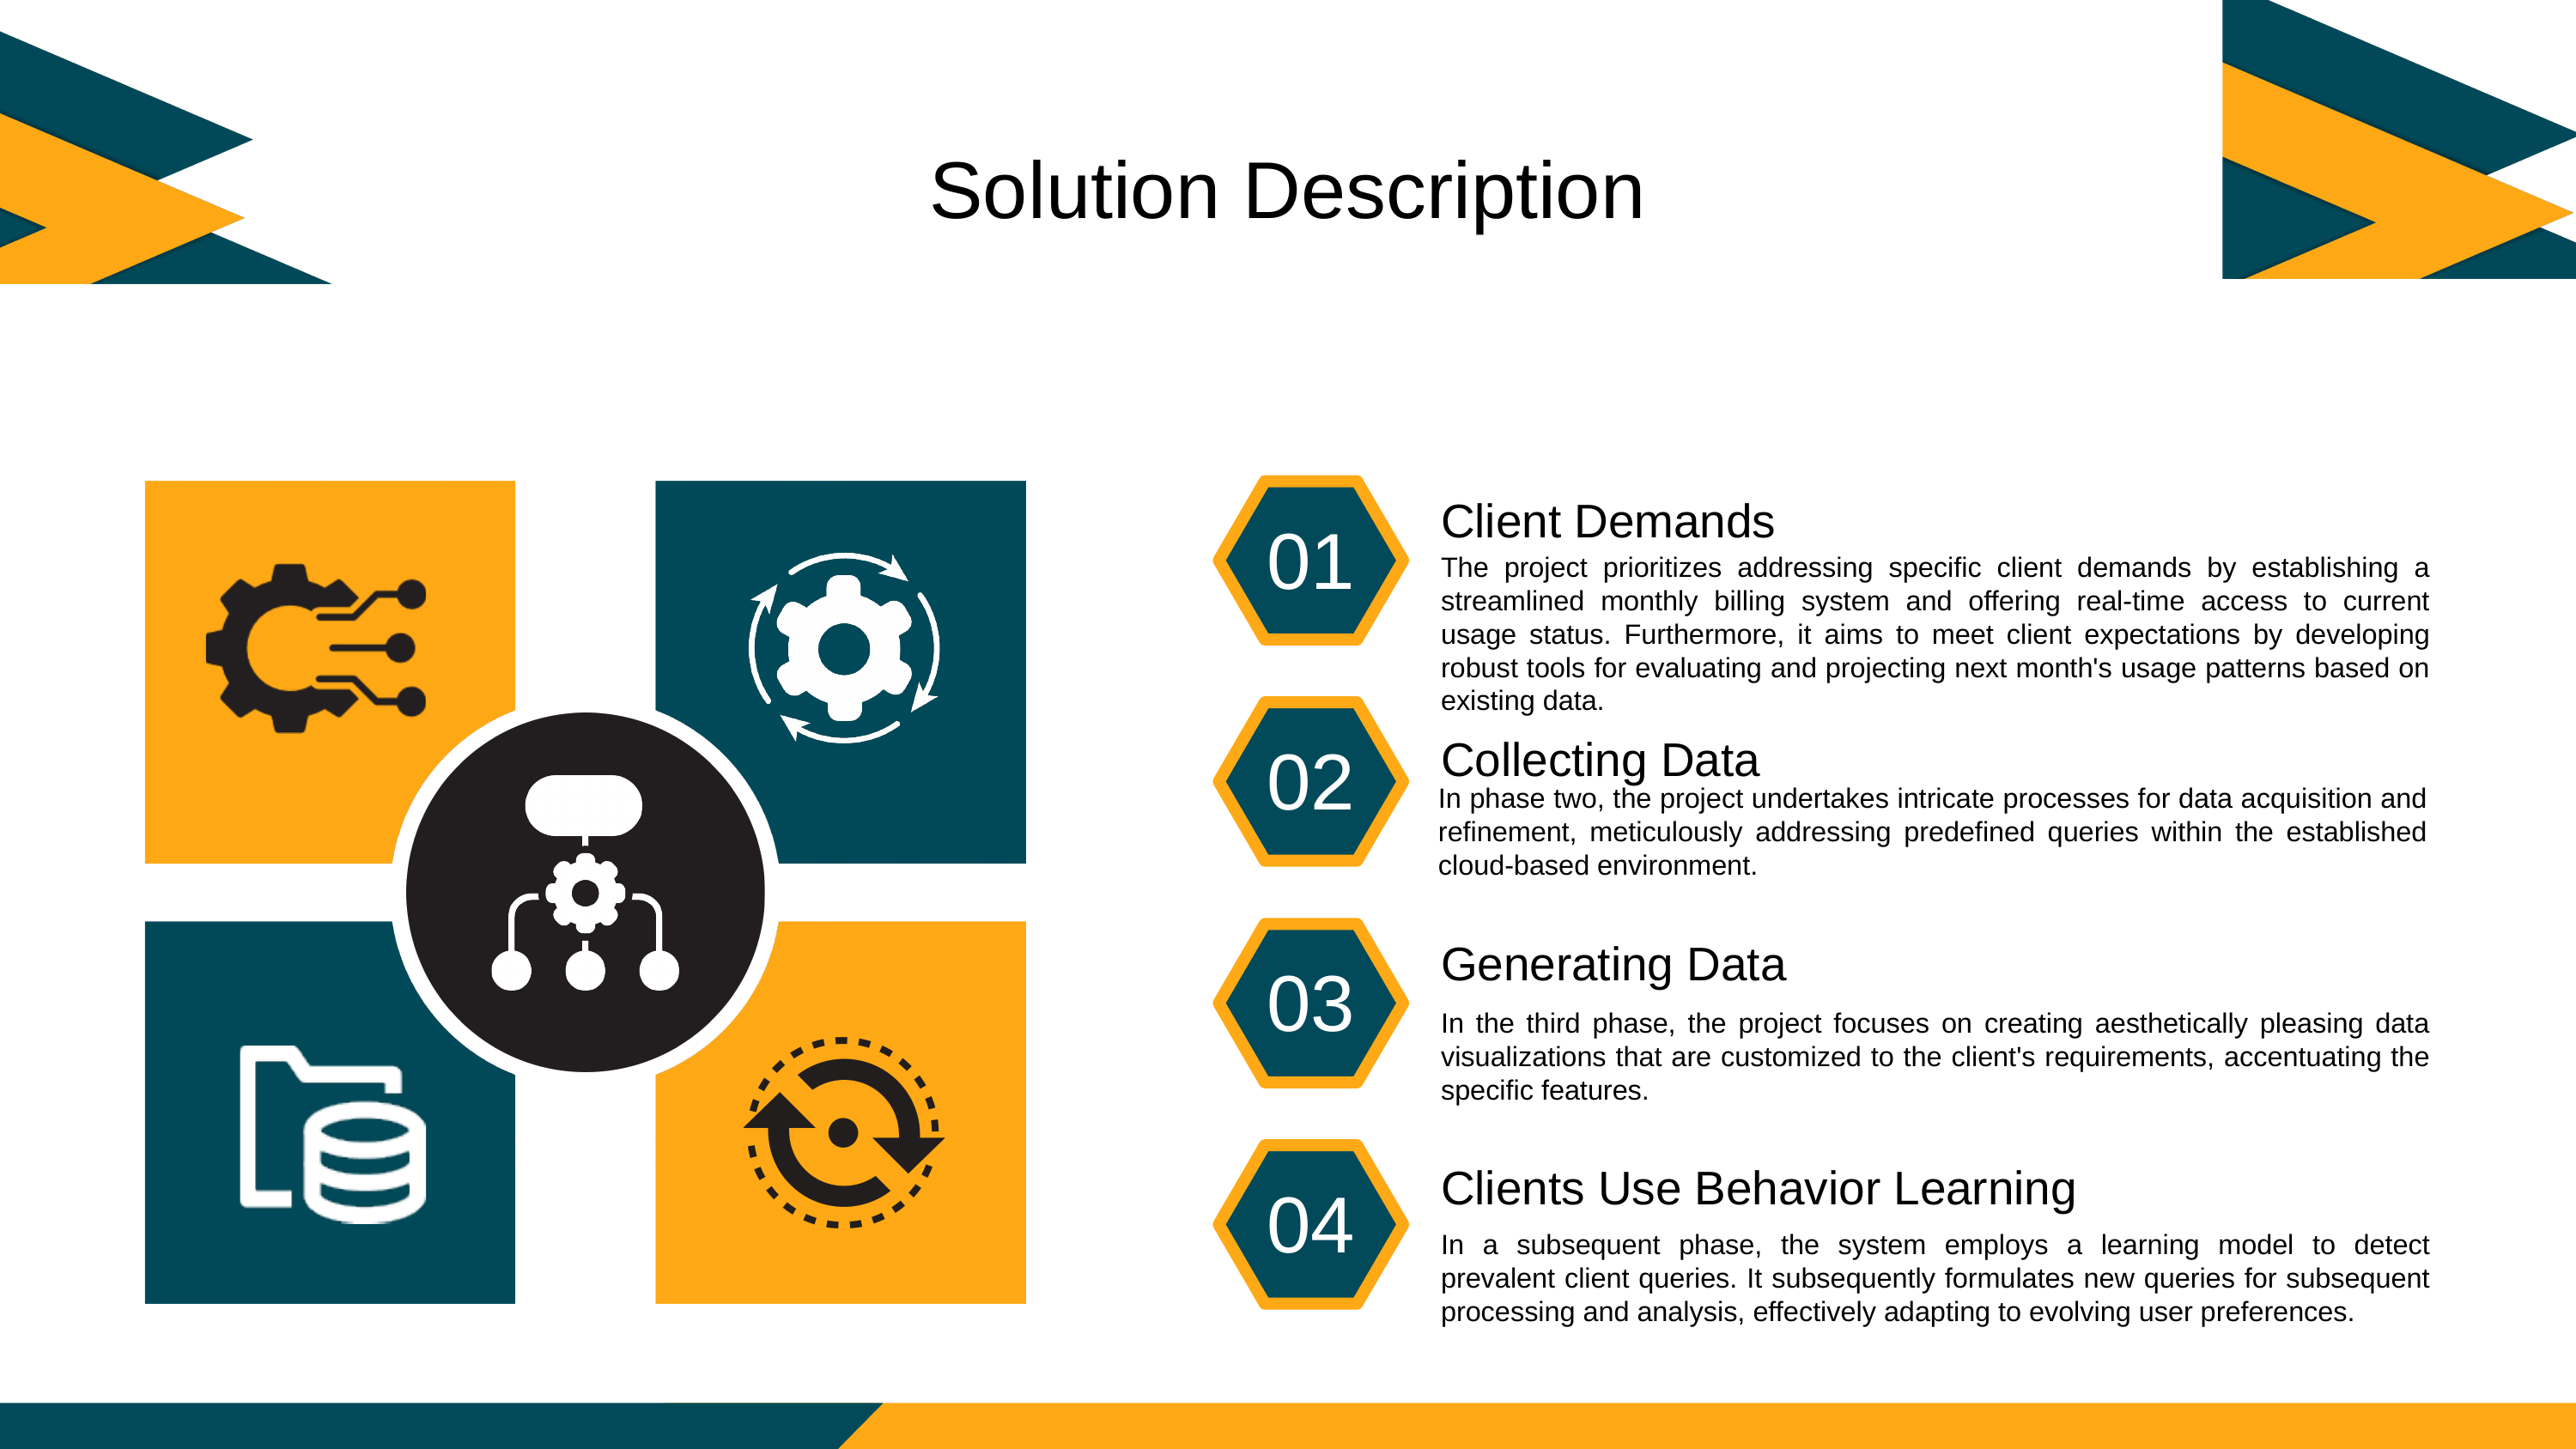

Solution Description
Client Demands

01

The project prioritizes addressing specific client demands by establishing a streamlined monthly billing system and offering real-time access to current usage status. Furthermore, it aims to meet client expectations by developing robust tools for evaluating and projecting next month's usage patterns based on existing data.

02
Collecting Data

In phase two, the project undertakes intricate processes for data acquisition and refinement, meticulously addressing predefined queries within the established cloud-based environment.
Generating Data

03
In the third phase, the project focuses on creating aesthetically pleasing data visualizations that are customized to the client's requirements, accentuating the specific features.

Clients Use Behavior Learning
04
In a subsequent phase, the system employs a learning model to detect prevalent client queries. It subsequently formulates new queries for subsequent processing and analysis, effectively adapting to evolving user preferences.